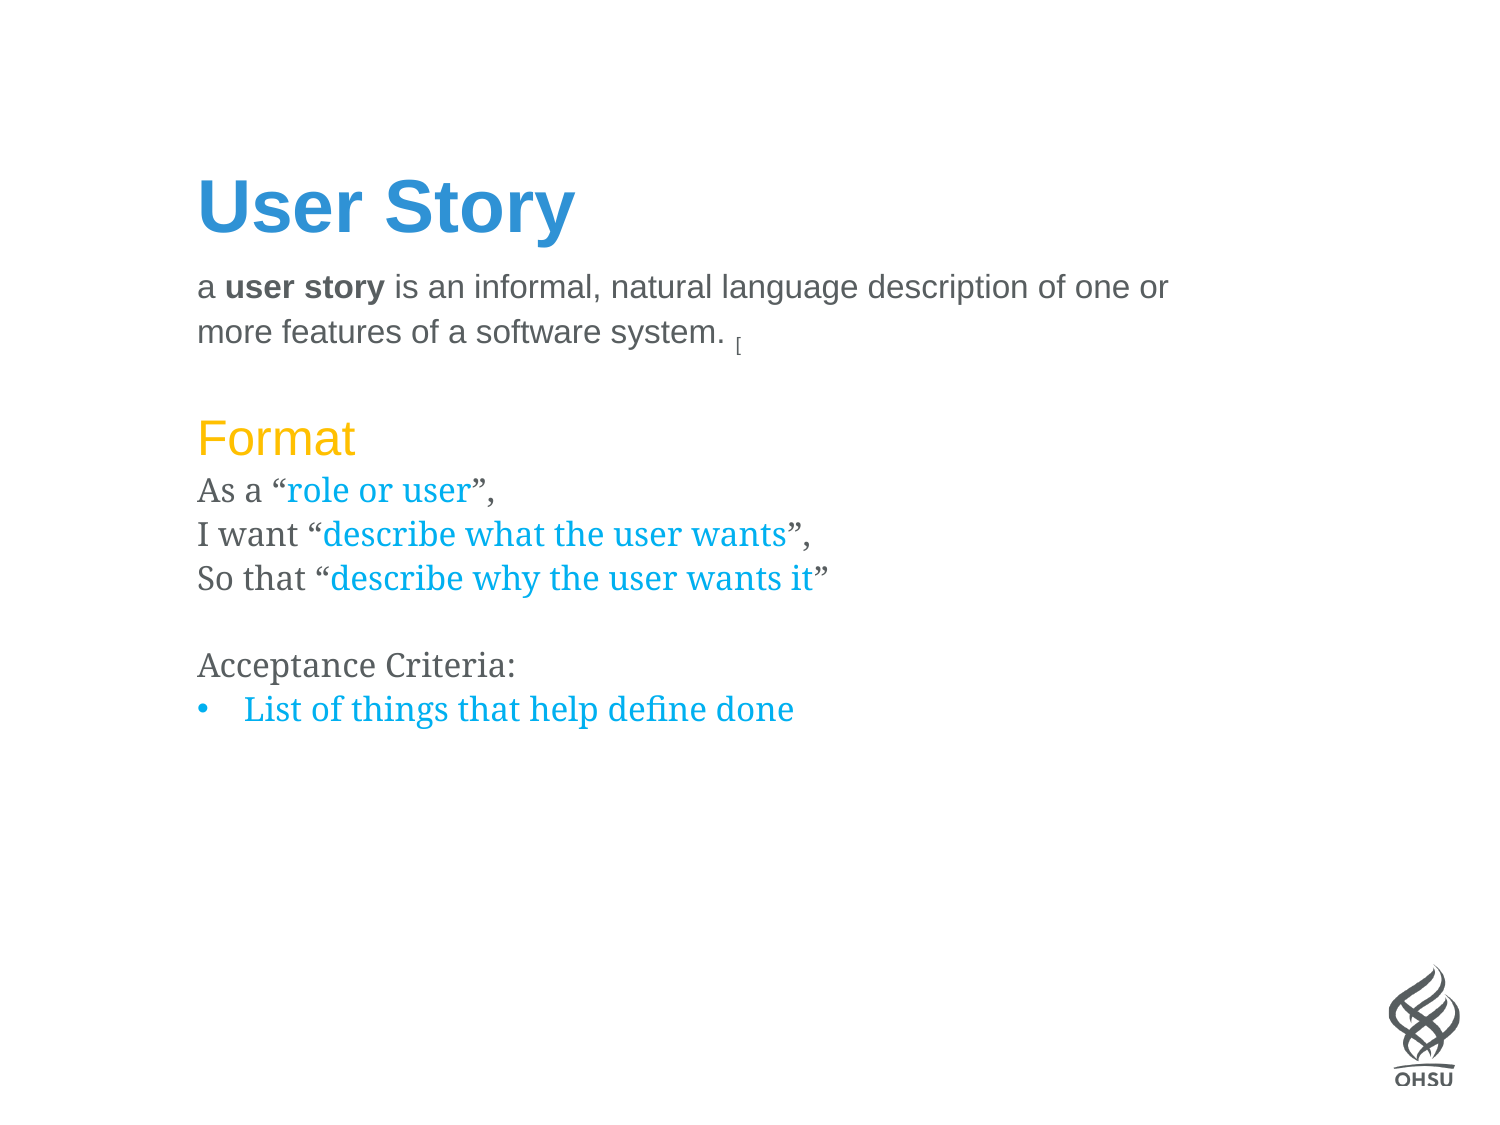

User Story
a user story is an informal, natural language description of one or more features of a software system. [3]

Format
As a “role or user”,
I want “describe what the user wants”,
So that “describe why the user wants it”

Acceptance Criteria:
List of things that help define done

16